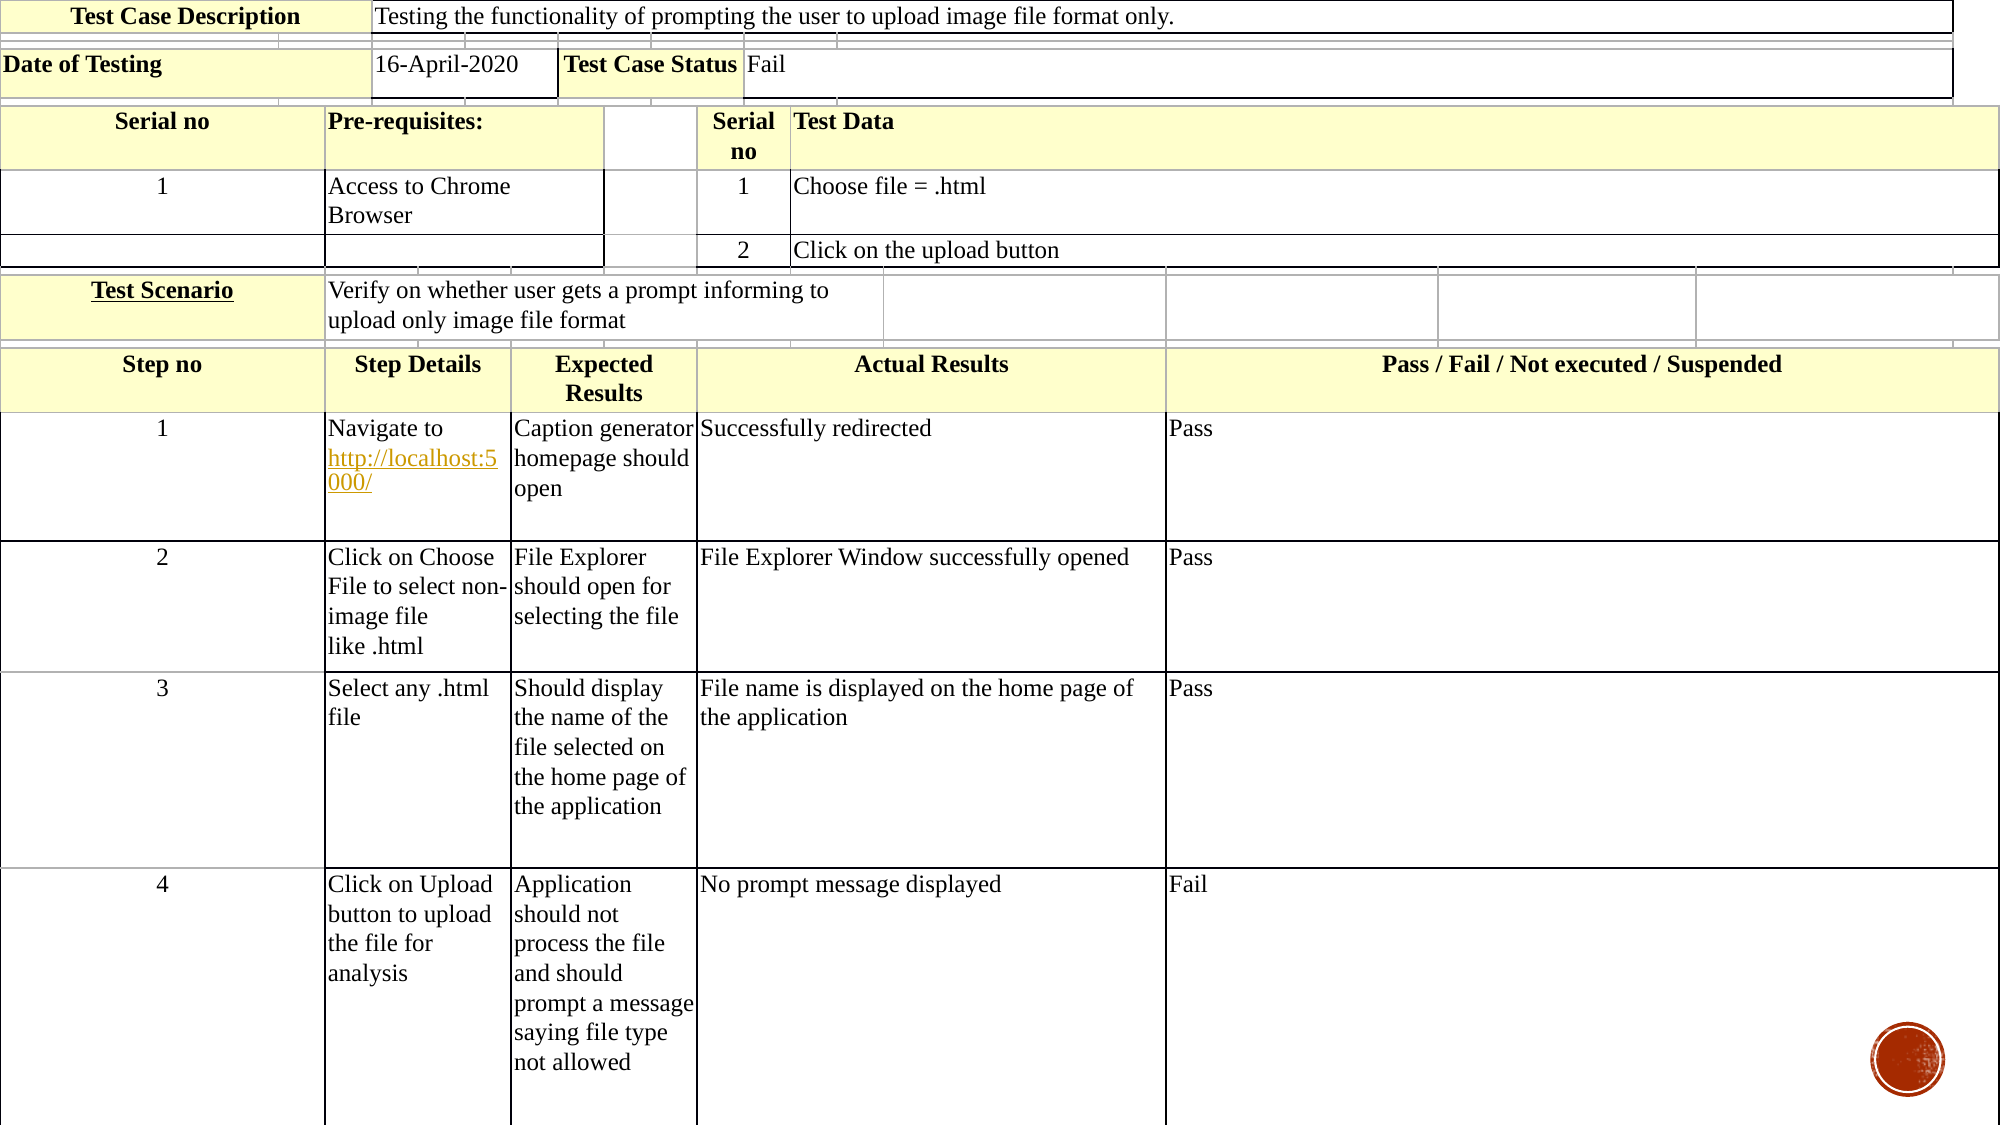

| Test Case Description |  |  | Testing the functionality of prompting the user to upload image file format only. |  |  |  |  |  |  |  |  |  |  |  |  |  |  |  |
| --- | --- | --- | --- | --- | --- | --- | --- | --- | --- | --- | --- | --- | --- | --- | --- | --- | --- | --- |
|  |  |  |  |  |  |  |  |  |  |  |  |  |  |  |  |  |  |  |
|  |  |  |  |  |  |  |  |  |  |  |  |  |  |  |  |  |  |  |
| Date of Testing |  |  | 16-April-2020 |  |  |  | Test Case Status |  |  |  | Fail |  |  |  |  |  |  |  |
|  |  |  |  |  |  |  |  |  |  |  |  |  |  |  |  |  |  |  |
| Serial no |  | Pre-requisites: |  |  |  |  |  |  |  | Serial no |  | Test Data |  |  |  |  |  |  |
| 1 |  | Access to Chrome Browser |  |  |  |  |  |  |  | 1 |  | Choose file = .html |  |  |  |  |  |  |
|  |  |  |  |  |  |  |  |  |  | 2 |  | Click on the upload button |  |  |  |  |  |  |
|  |  |  |  |  |  |  |  |  |  |  |  |  |  |  |  |  |  |  |
| Test Scenario |  | Verify on whether user gets a prompt informing to upload only image file format |  |  |  |  |  |  |  |  |  |  |  |  |  |  |  |  |
|  |  |  |  |  |  |  |  |  |  |  |  |  |  |  |  |  |  |  |
| Step no |  | Step Details |  |  |  | Expected Results |  |  |  | Actual Results |  |  |  |  | Pass / Fail / Not executed / Suspended |  |  |  |
| 1 |  | Navigate to http://localhost:5000/ |  |  |  | Caption generator homepage should open |  |  |  | Successfully redirected |  |  |  |  | Pass |  |  |  |
| 2 |  | Click on Choose File to select non-image file like .html |  |  |  | File Explorer should open for selecting the file |  |  |  | File Explorer Window successfully opened |  |  |  |  | Pass |  |  |  |
| 3 |  | Select any .html file |  |  |  | Should display the name of the file selected on the home page of the application |  |  |  | File name is displayed on the home page of the application |  |  |  |  | Pass |  |  |  |
| 4 |  | Click on Upload button to upload the file for analysis |  |  |  | Application should not process the file and should prompt a message saying file type not allowed |  |  |  | No prompt message displayed |  |  |  |  | Fail |  |  |  |